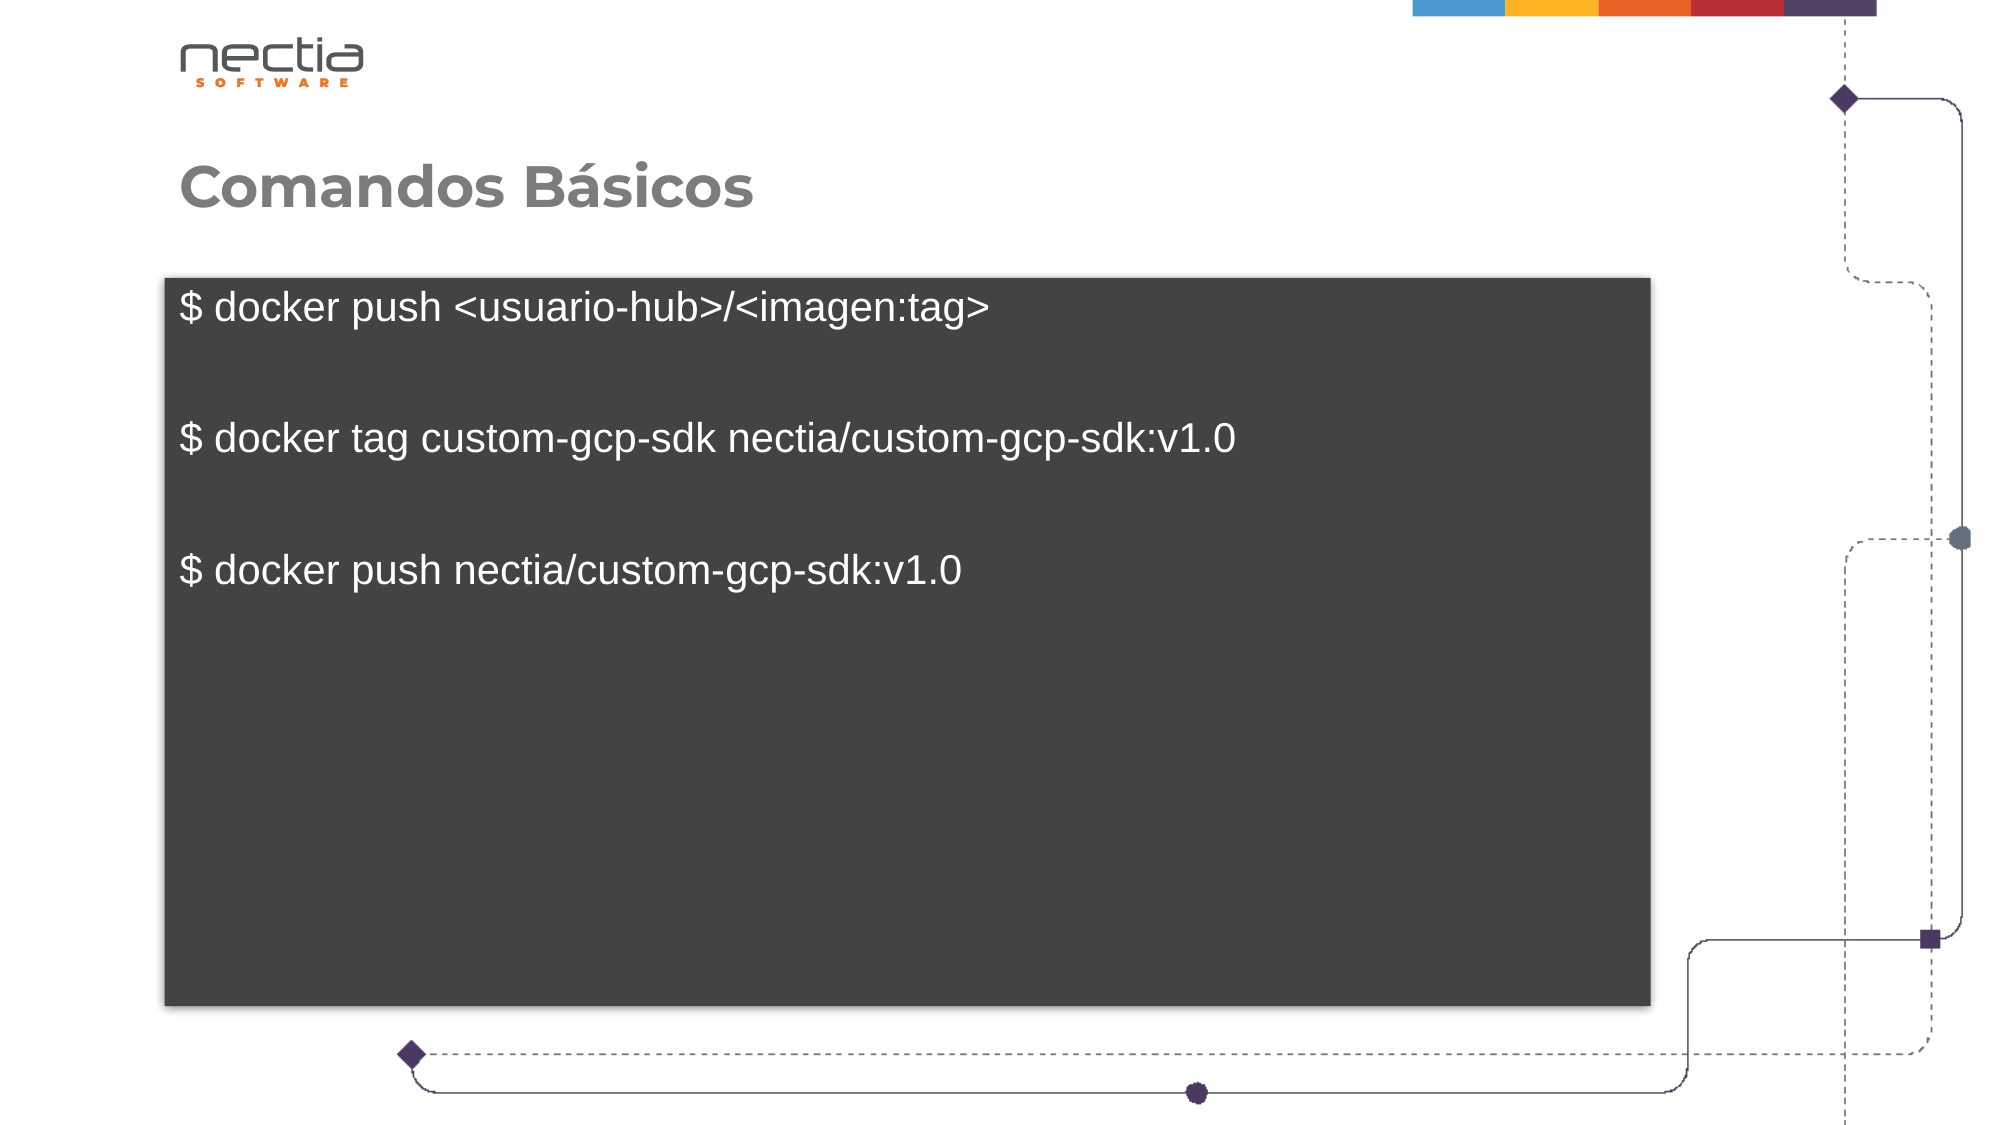

Comandos Básicos
$ docker push <usuario-hub>/<imagen:tag>

$ docker tag custom-gcp-sdk nectia/custom-gcp-sdk:v1.0

$ docker push nectia/custom-gcp-sdk:v1.0